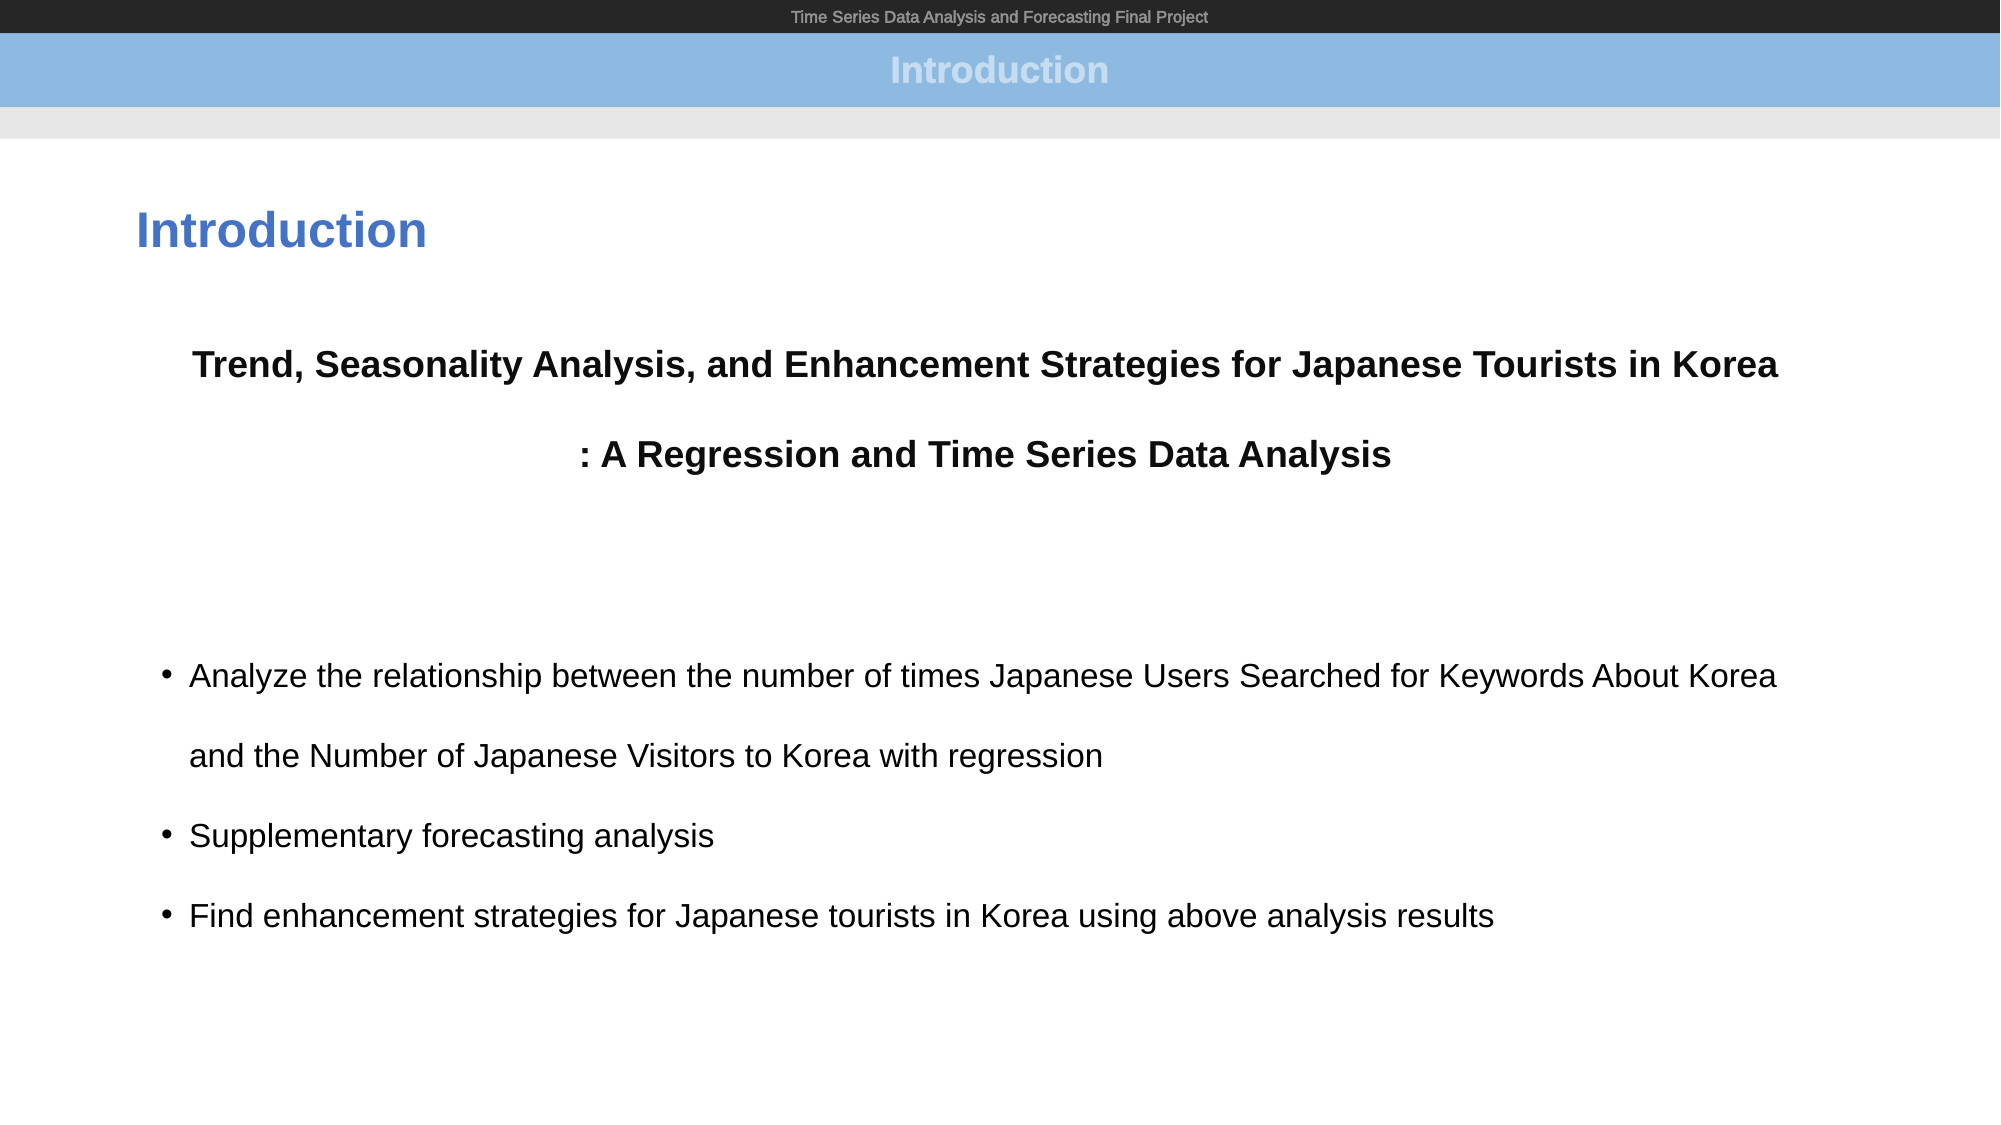

Time Series Data Analysis and Forecasting Final Project

Introduction

Introduction
Trend, Seasonality Analysis, and Enhancement Strategies for Japanese Tourists in Korea
: A Regression and Time Series Data Analysis

Analyze the relationship between the number of times Japanese Users Searched for Keywords About Korea and the Number of Japanese Visitors to Korea with regression
Supplementary forecasting analysis
Find enhancement strategies for Japanese tourists in Korea using above analysis results